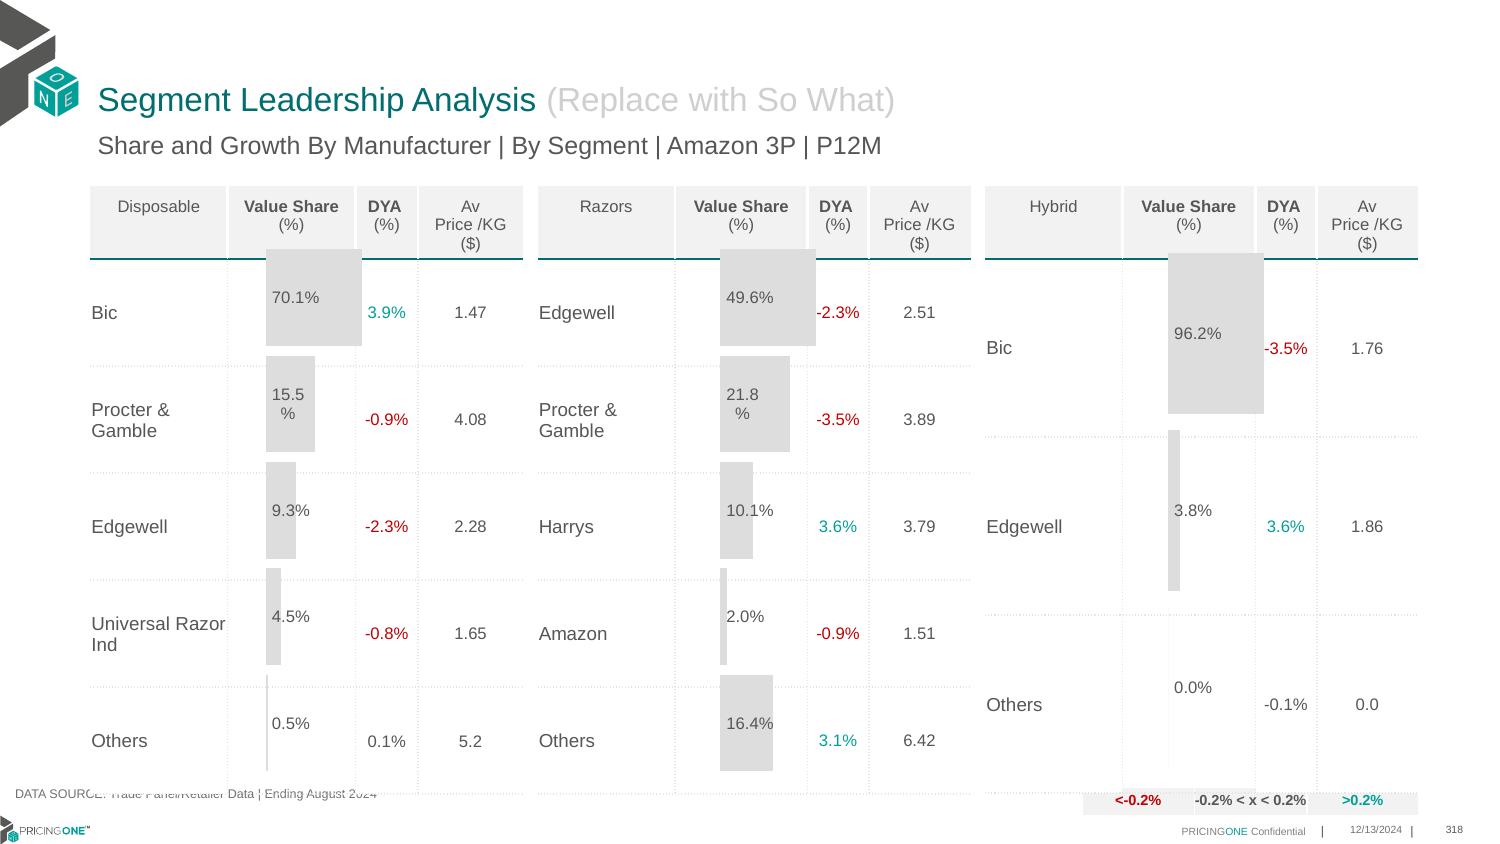

# Segment Leadership Analysis (Replace with So What)
Share and Growth By Manufacturer | By Segment | Amazon 3P | P12M
| Razors | Value Share (%) | DYA (%) | Av Price /KG ($) |
| --- | --- | --- | --- |
| Edgewell |  | -2.3% | 2.51 |
| Procter & Gamble |  | -3.5% | 3.89 |
| Harrys |  | 3.6% | 3.79 |
| Amazon |  | -0.9% | 1.51 |
| Others |  | 3.1% | 6.42 |
| Disposable | Value Share (%) | DYA (%) | Av Price /KG ($) |
| --- | --- | --- | --- |
| Bic |  | 3.9% | 1.47 |
| Procter & Gamble |  | -0.9% | 4.08 |
| Edgewell |  | -2.3% | 2.28 |
| Universal Razor Ind |  | -0.8% | 1.65 |
| Others |  | 0.1% | 5.2 |
| Hybrid | Value Share (%) | DYA (%) | Av Price /KG ($) |
| --- | --- | --- | --- |
| Bic |  | -3.5% | 1.76 |
| Edgewell |  | 3.6% | 1.86 |
| Others |  | -0.1% | 0.0 |

### Chart

| Category | Amazon 3P | Disposable |
|---|---|
|  | 0.701272351622658 |

### Chart

| Category | Amazon 3P | Razors |
|---|---|
|  | 0.49646838608130717 |

### Chart

| Category | Amazon 3P | Hybrid |
|---|---|
|  | 0.9624282646886589 |
DATA SOURCE: Trade Panel/Retailer Data | Ending August 2024
| <-0.2% | -0.2% < x < 0.2% | >0.2% |
| --- | --- | --- |

12/13/2024
318